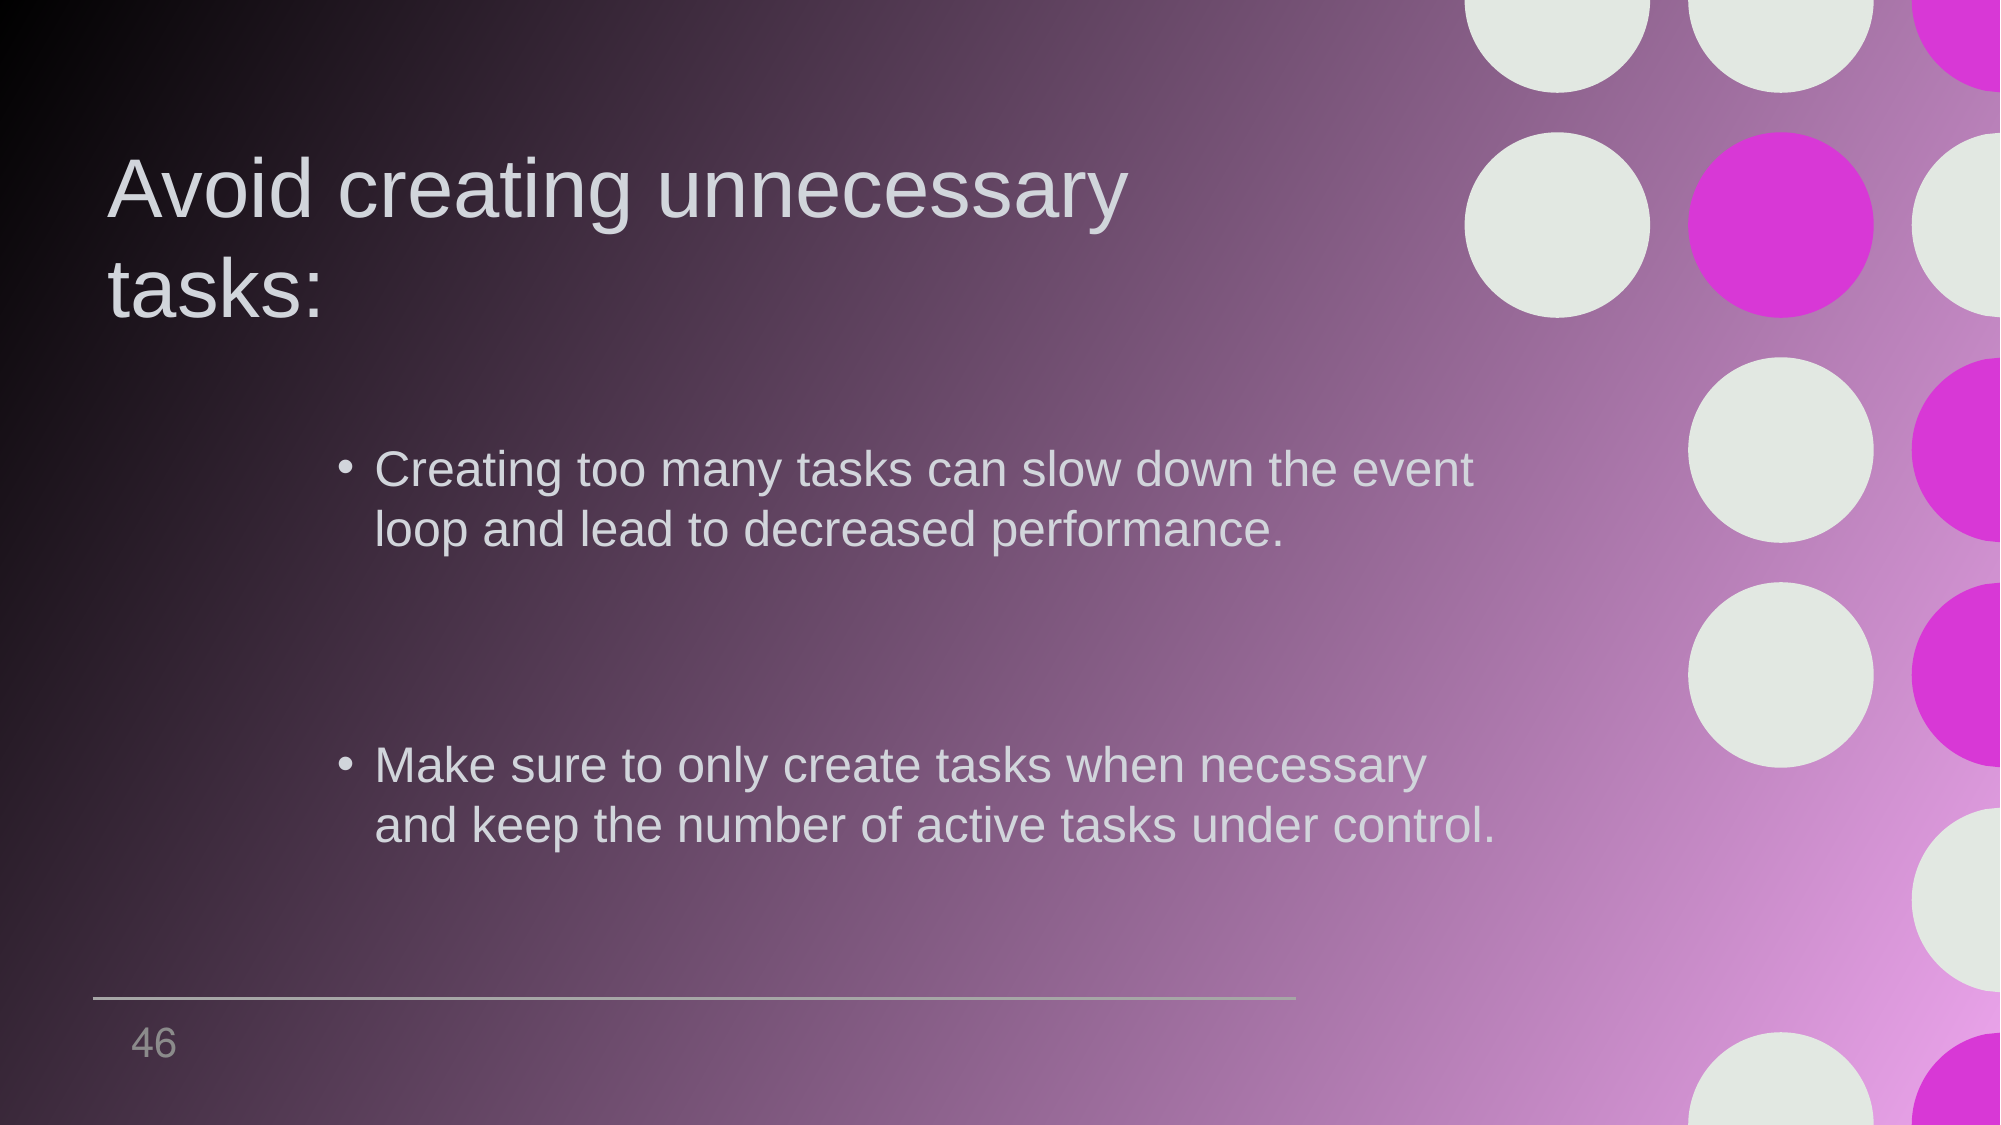

# Avoid creating unnecessary tasks:
Creating too many tasks can slow down the event loop and lead to decreased performance.

Make sure to only create tasks when necessary and keep the number of active tasks under control.

46